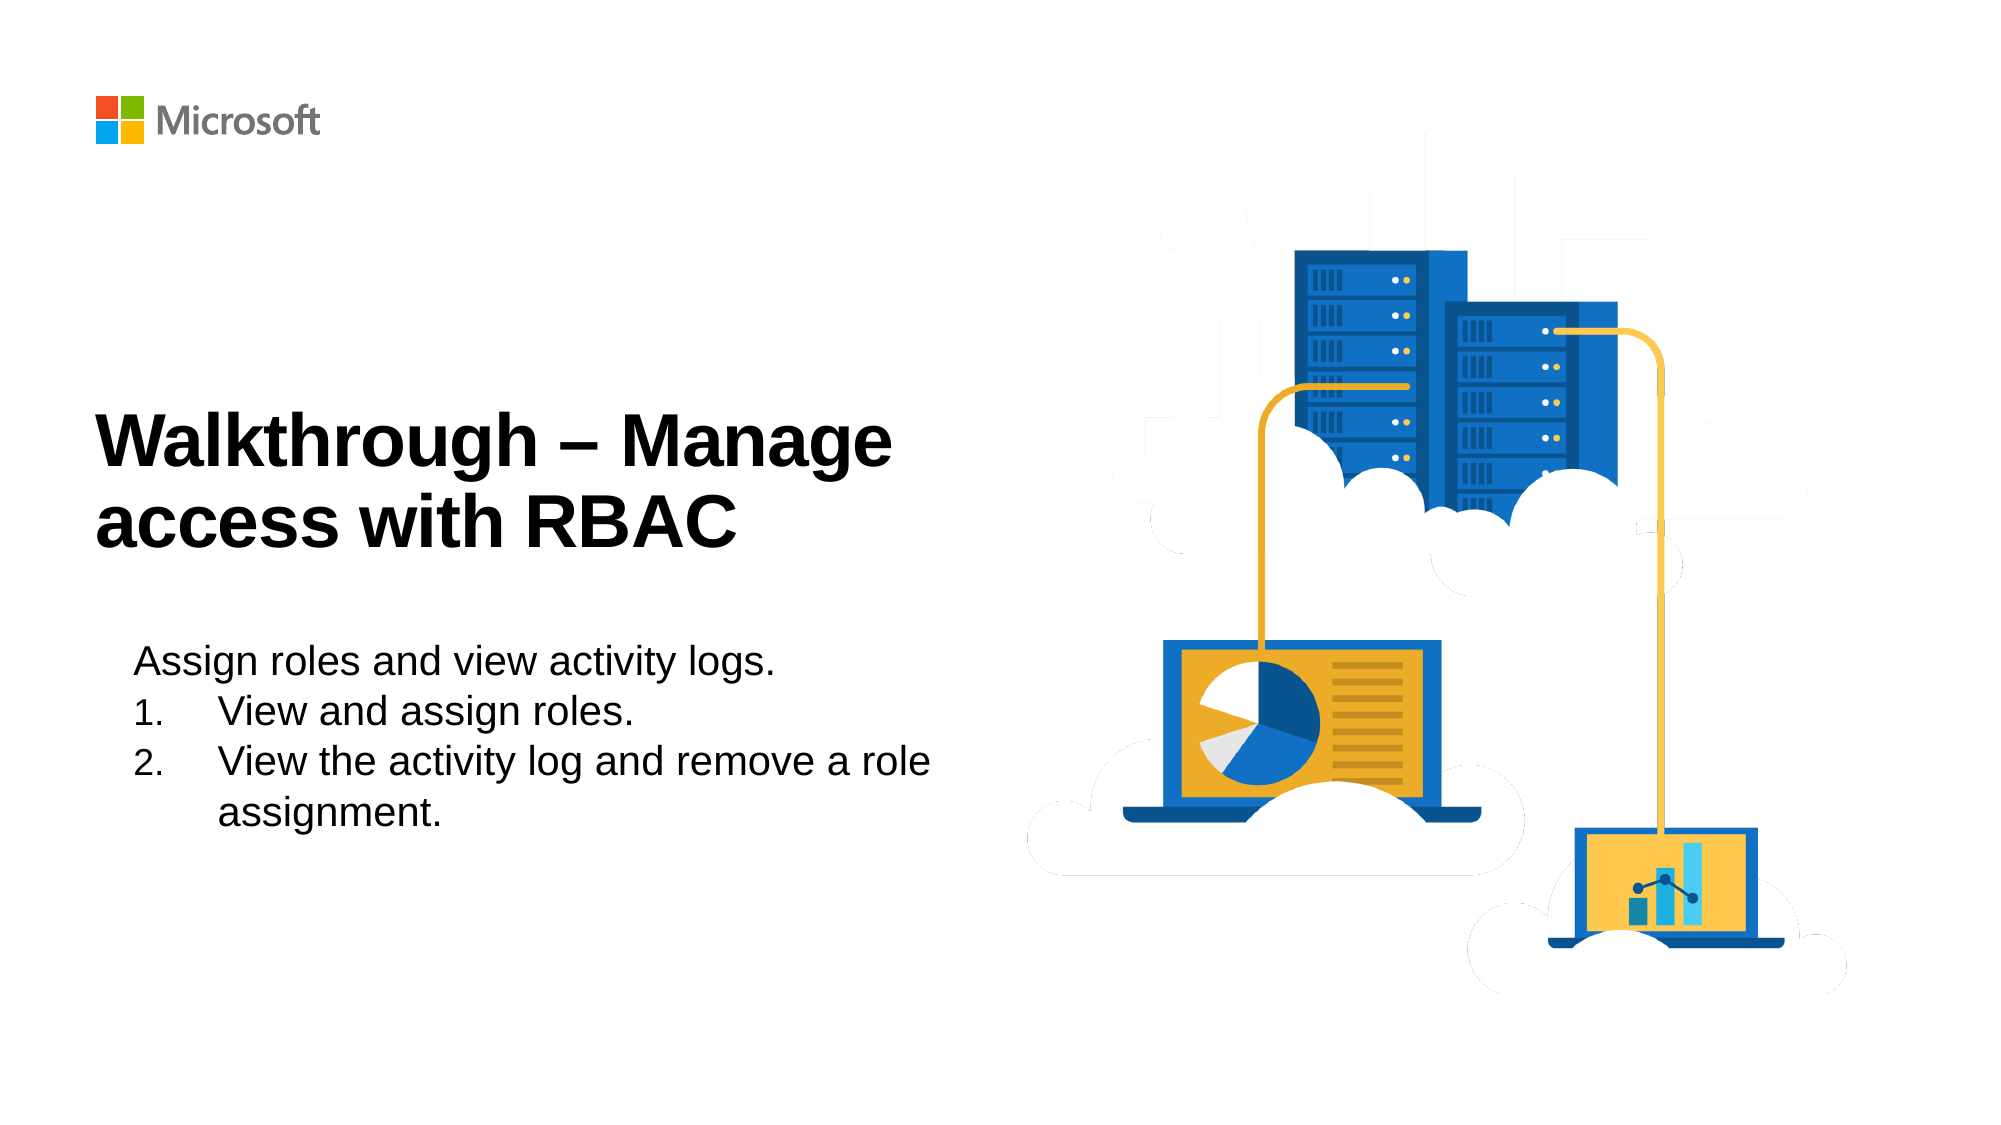

# Walkthrough – Manage access with RBAC
Assign roles and view activity logs.
View and assign roles.
View the activity log and remove a role assignment.